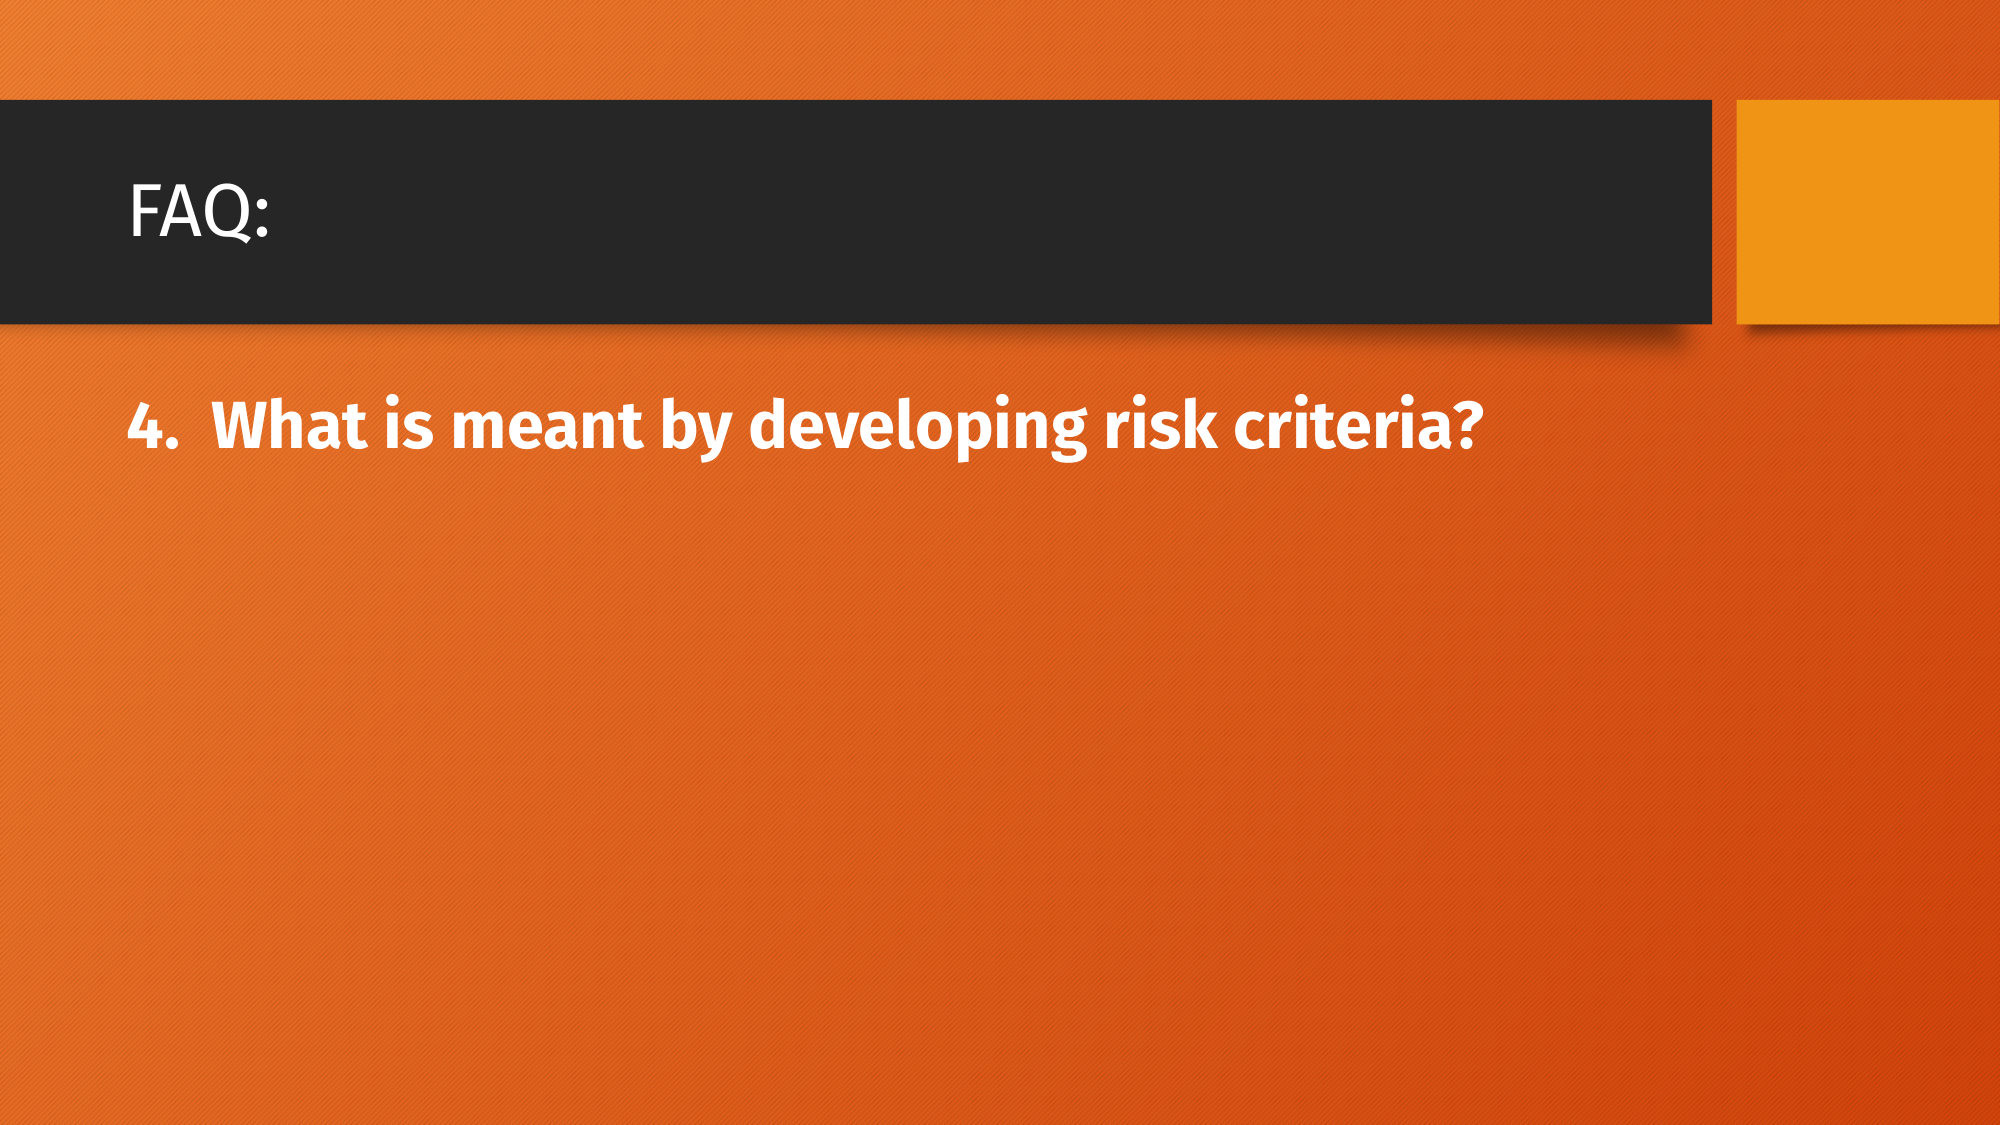

# FAQ:
What is meant by developing risk criteria?